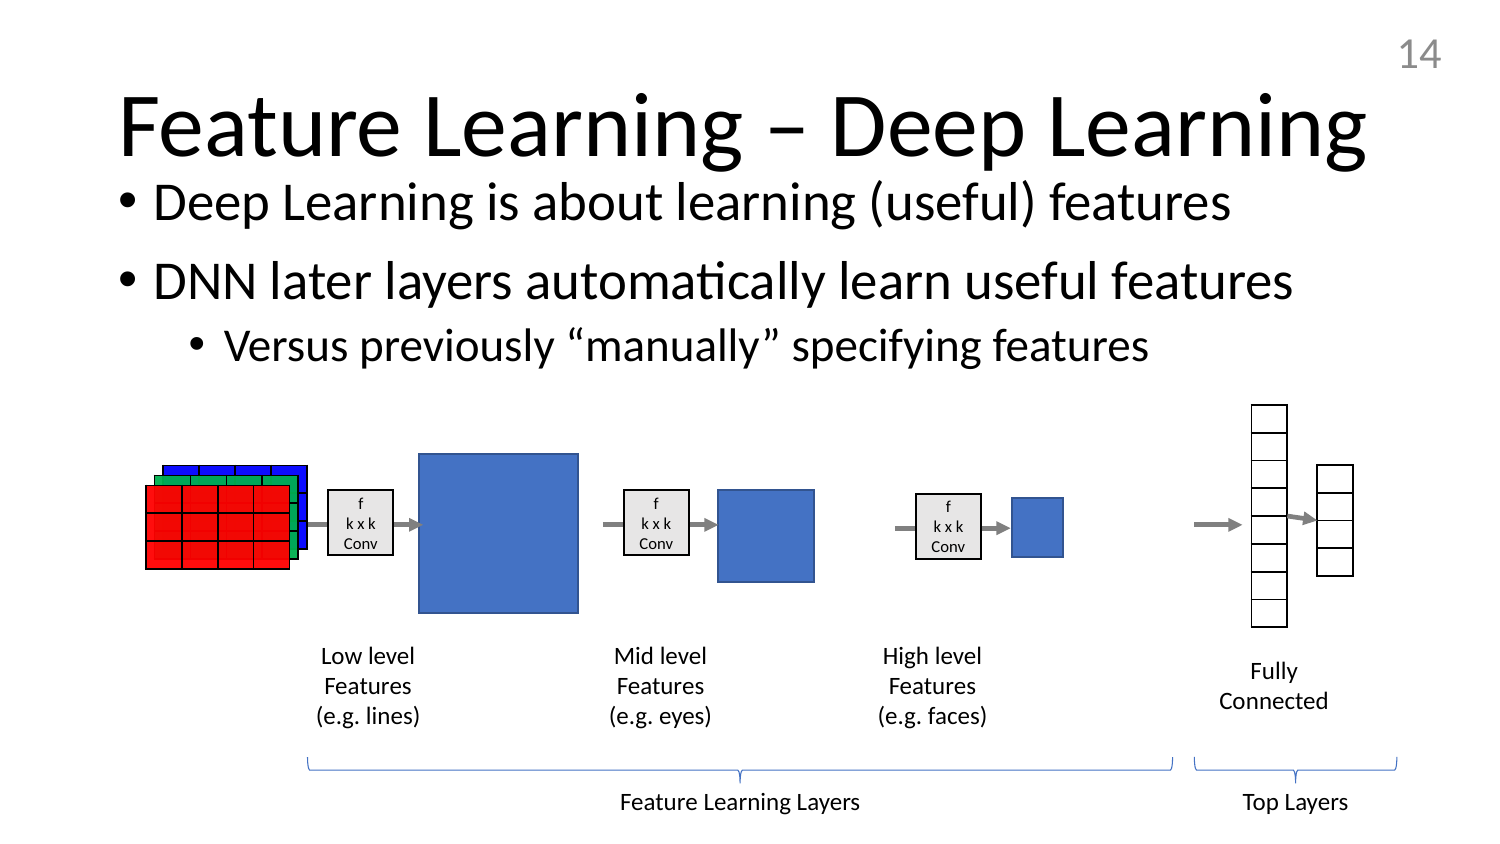

14
# Feature Learning – Deep Learning
Deep Learning is about learning (useful) features
DNN later layers automatically learn useful features
Versus previously “manually” specifying features

|  |
| --- |
|  |
|  |
|  |
|  |
|  |
|  |
|  |

|  |
| --- |
|  |
|  |
|  |
|  |  |  |  |
| --- | --- | --- | --- |
|  |  |  |  |
|  |  |  |  |
|  |  |  |  |
| --- | --- | --- | --- |
|  |  |  |  |
|  |  |  |  |
|  |  |  |  |
| --- | --- | --- | --- |
|  |  |  |  |
|  |  |  |  |

f
k x k
Conv
f
k x k
Conv
f
k x k
Conv

Fully
Connected
Low level
Features
(e.g. lines)
Mid level
Features
(e.g. eyes)
High level
Features
(e.g. faces)

Feature Learning Layers
Top Layers